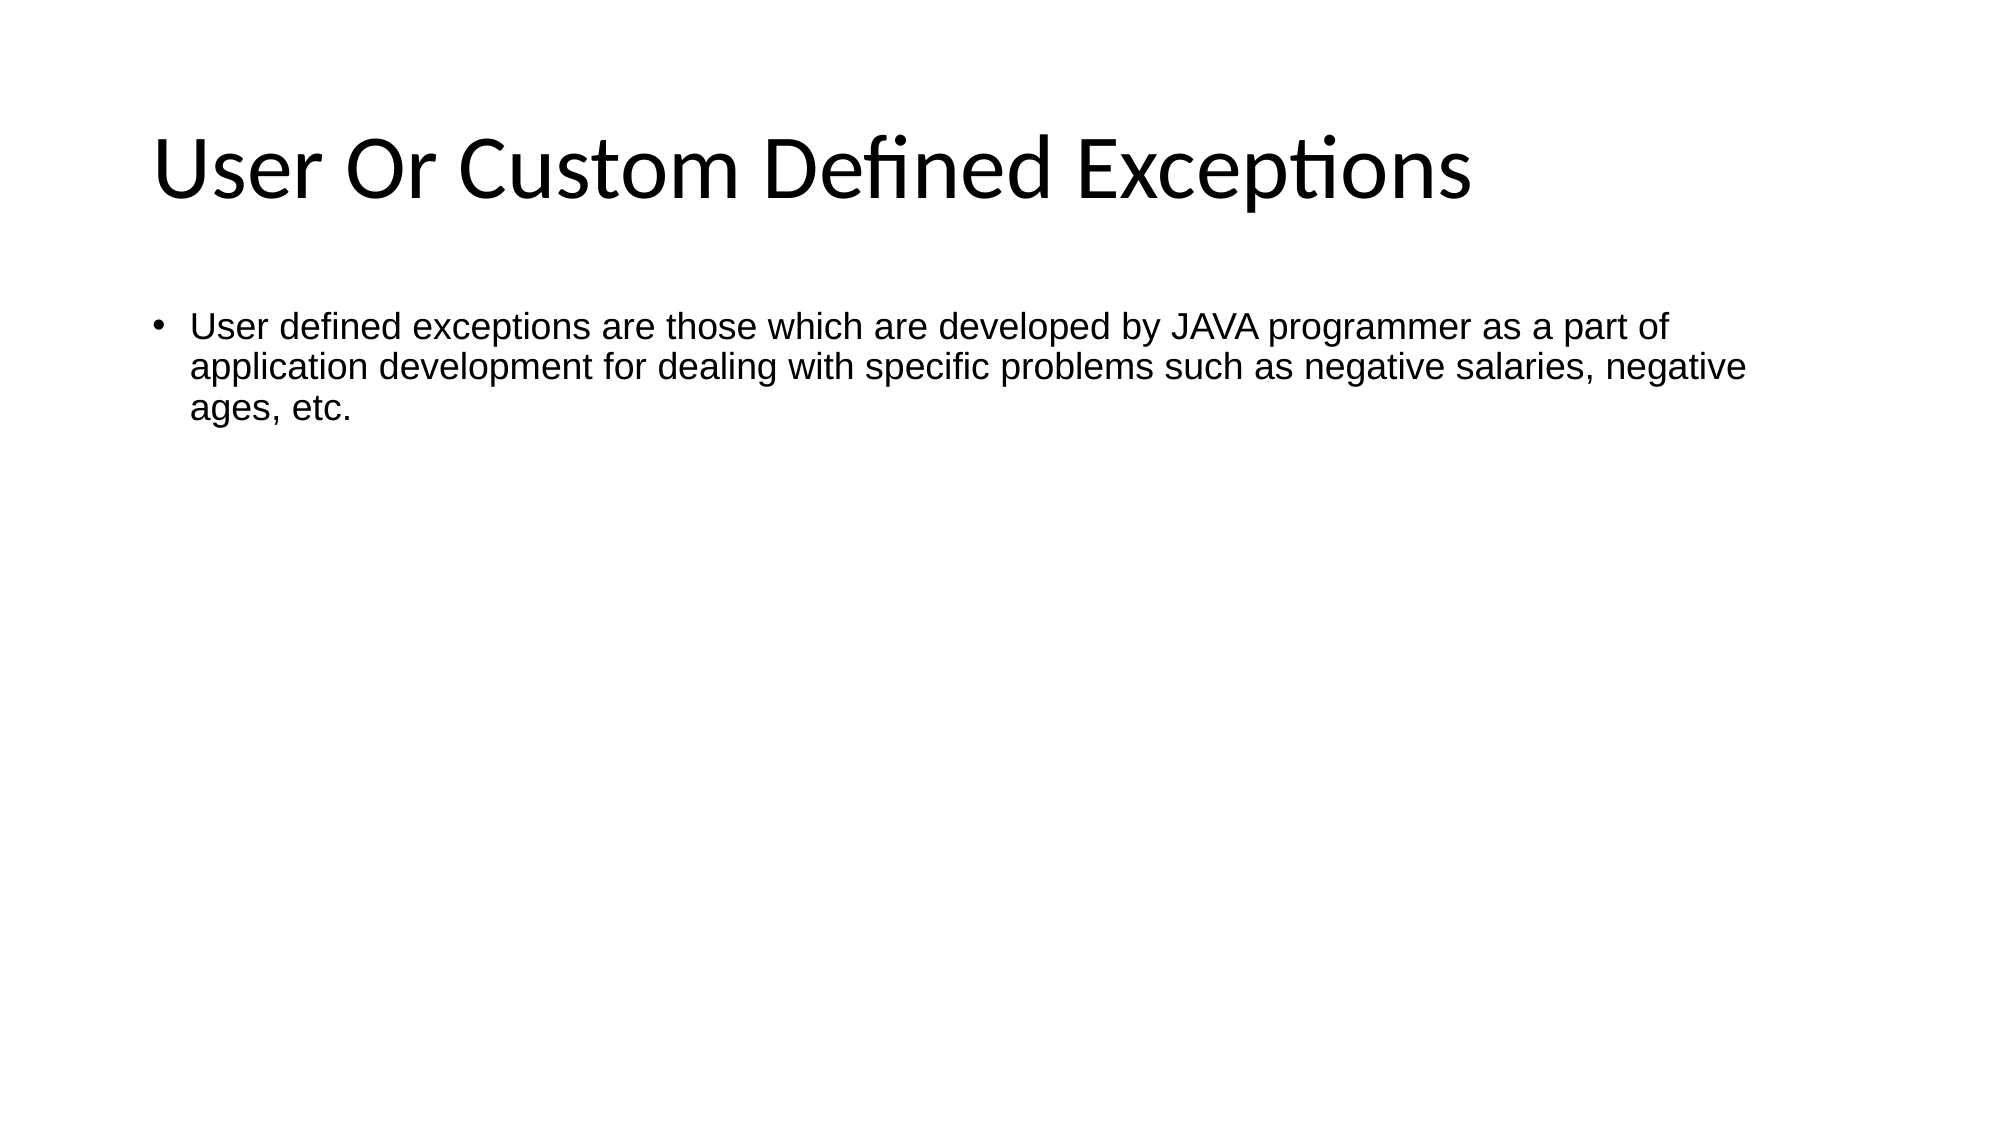

# User Or Custom Defined Exceptions
User defined exceptions are those which are developed by JAVA programmer as a part of application development for dealing with specific problems such as negative salaries, negative ages, etc.